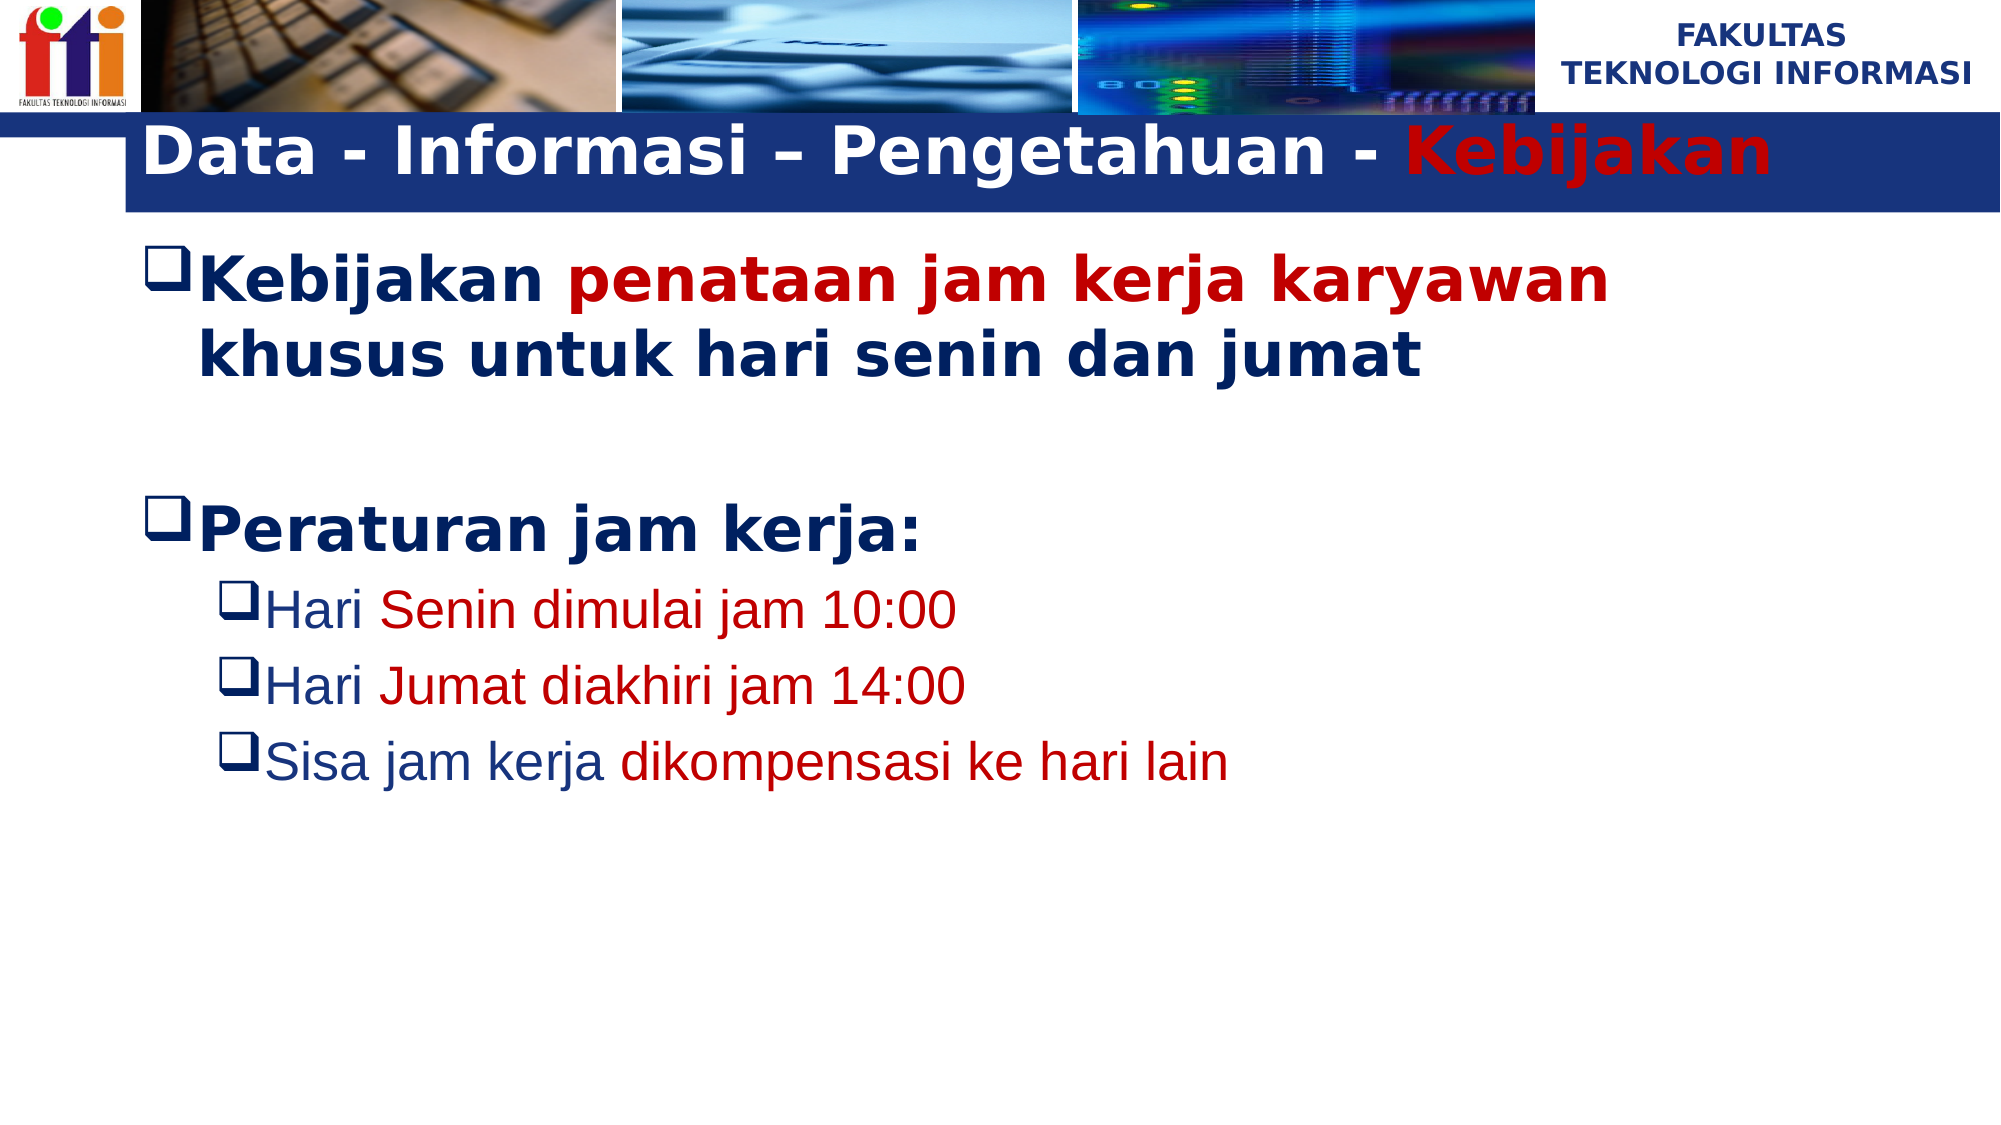

21
# Data - Informasi – Pengetahuan - Kebijakan
Kebijakan penataan jam kerja karyawan khusus untuk hari senin dan jumat

Peraturan jam kerja:
Hari Senin dimulai jam 10:00
Hari Jumat diakhiri jam 14:00
Sisa jam kerja dikompensasi ke hari lain